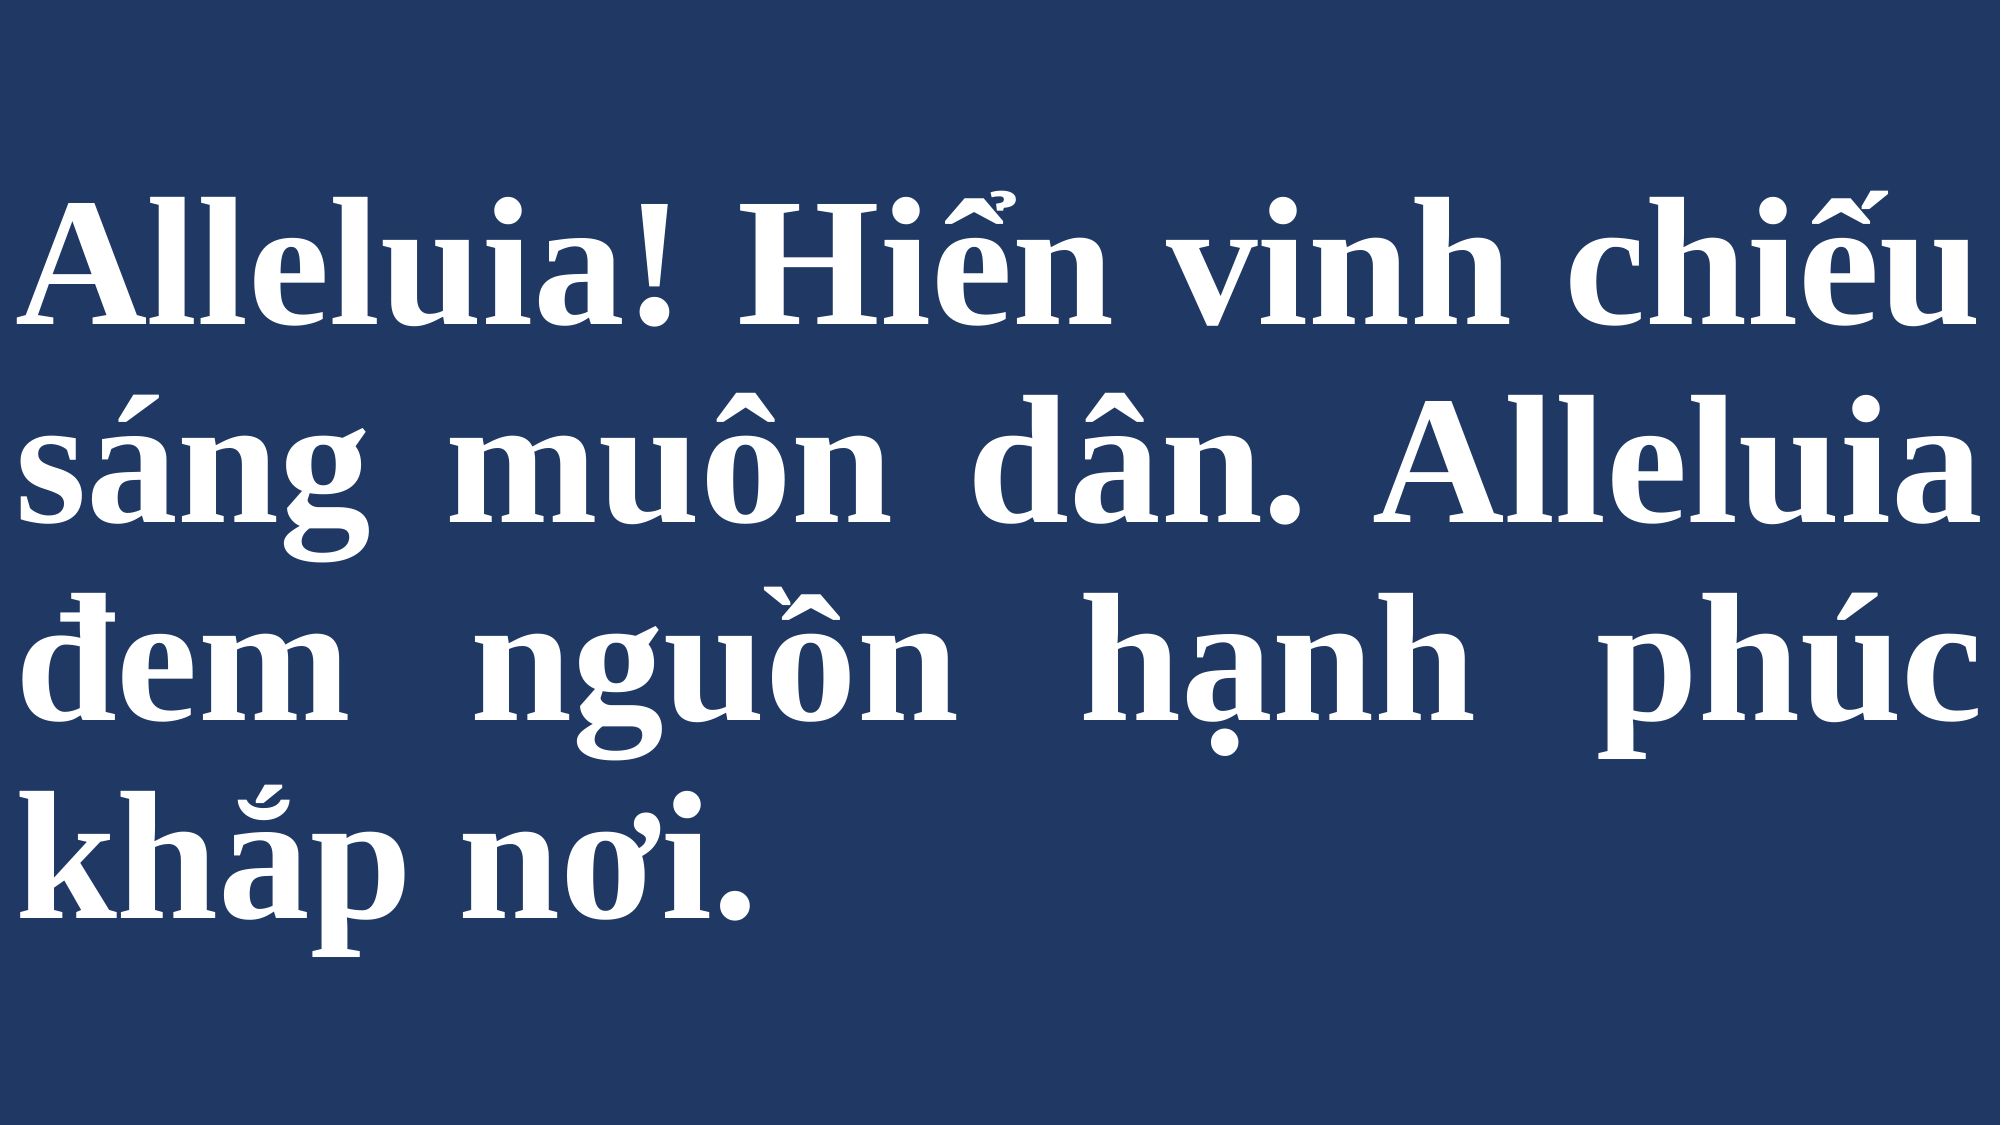

# Alleluia! Hiển vinh chiếu sáng muôn dân. Alleluia đem nguồn hạnh phúc khắp nơi.